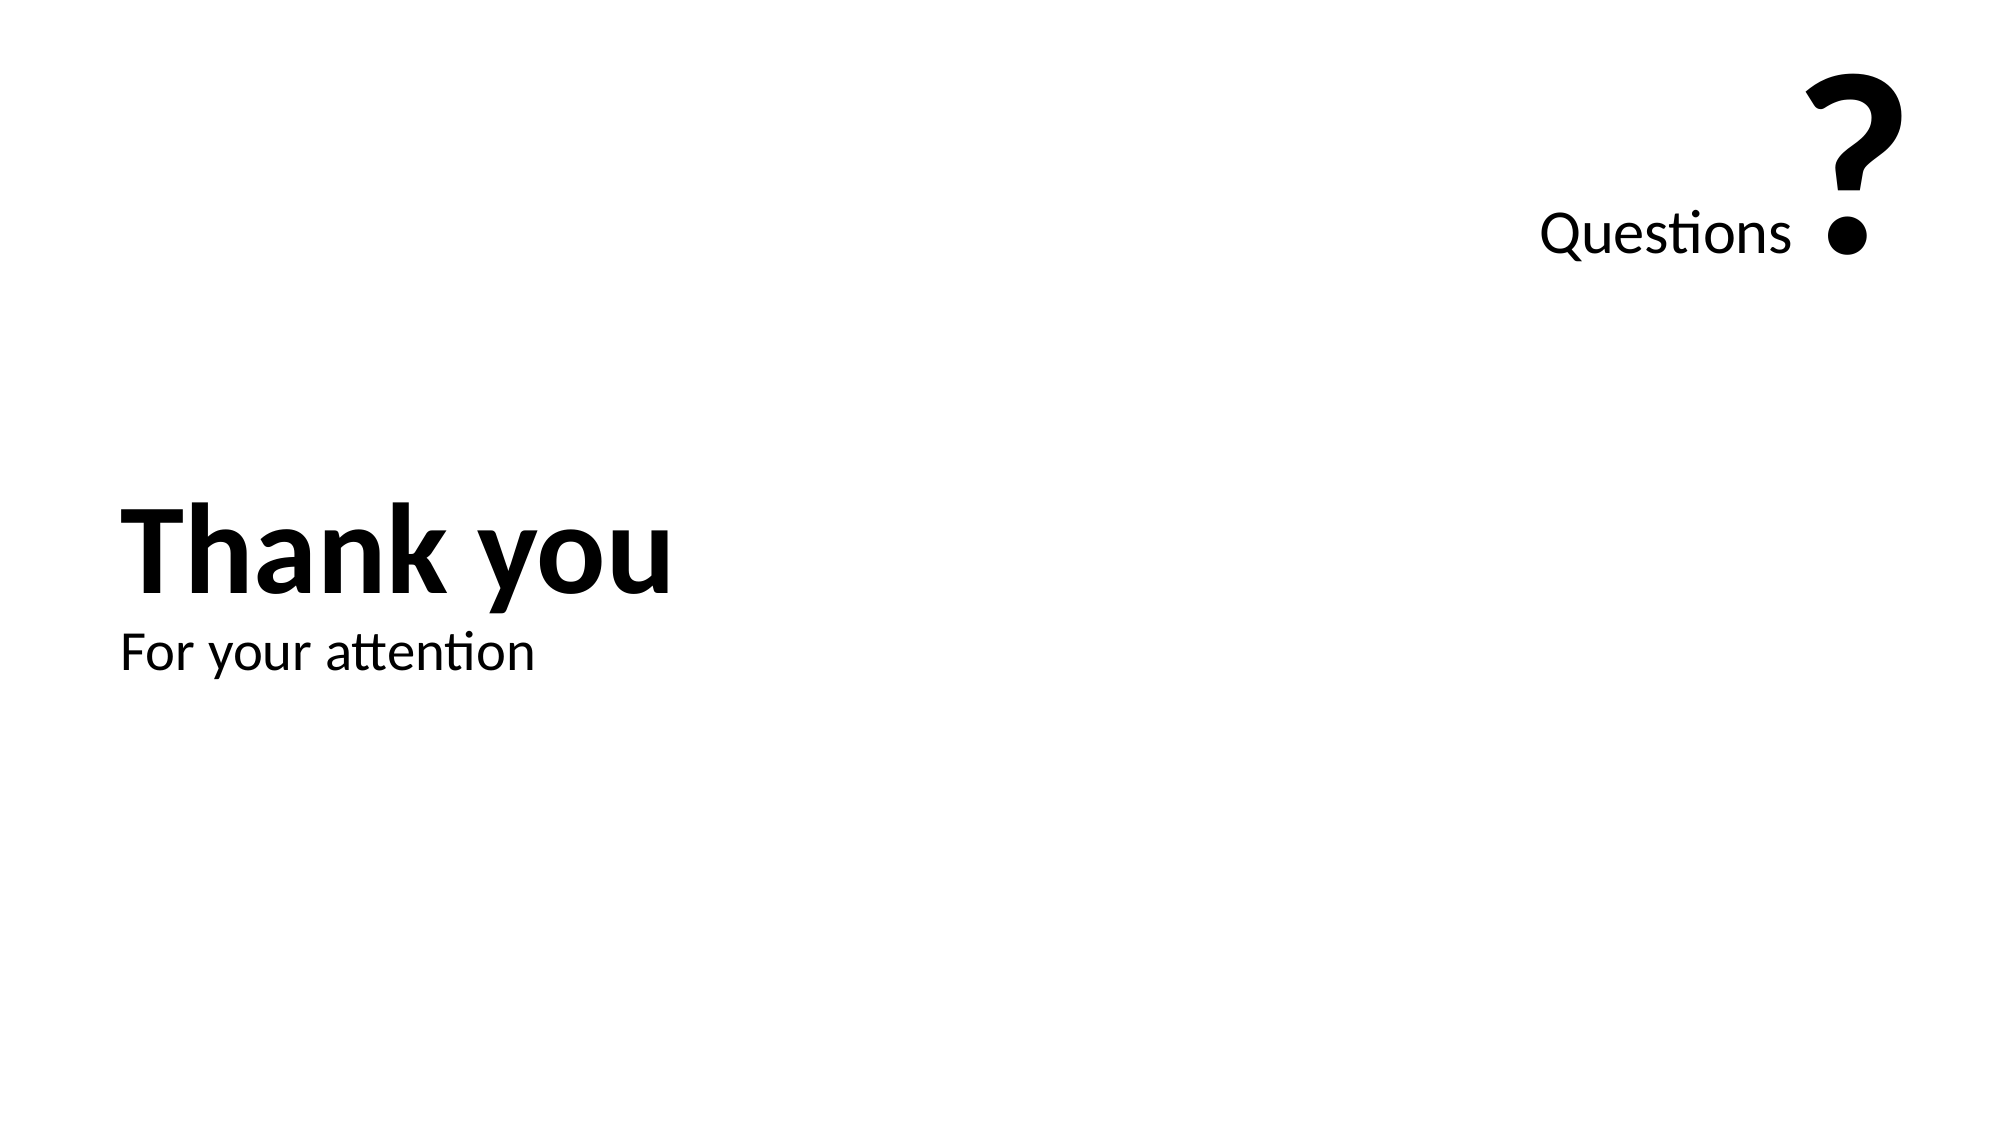

Questions?
# Thank you For your attention